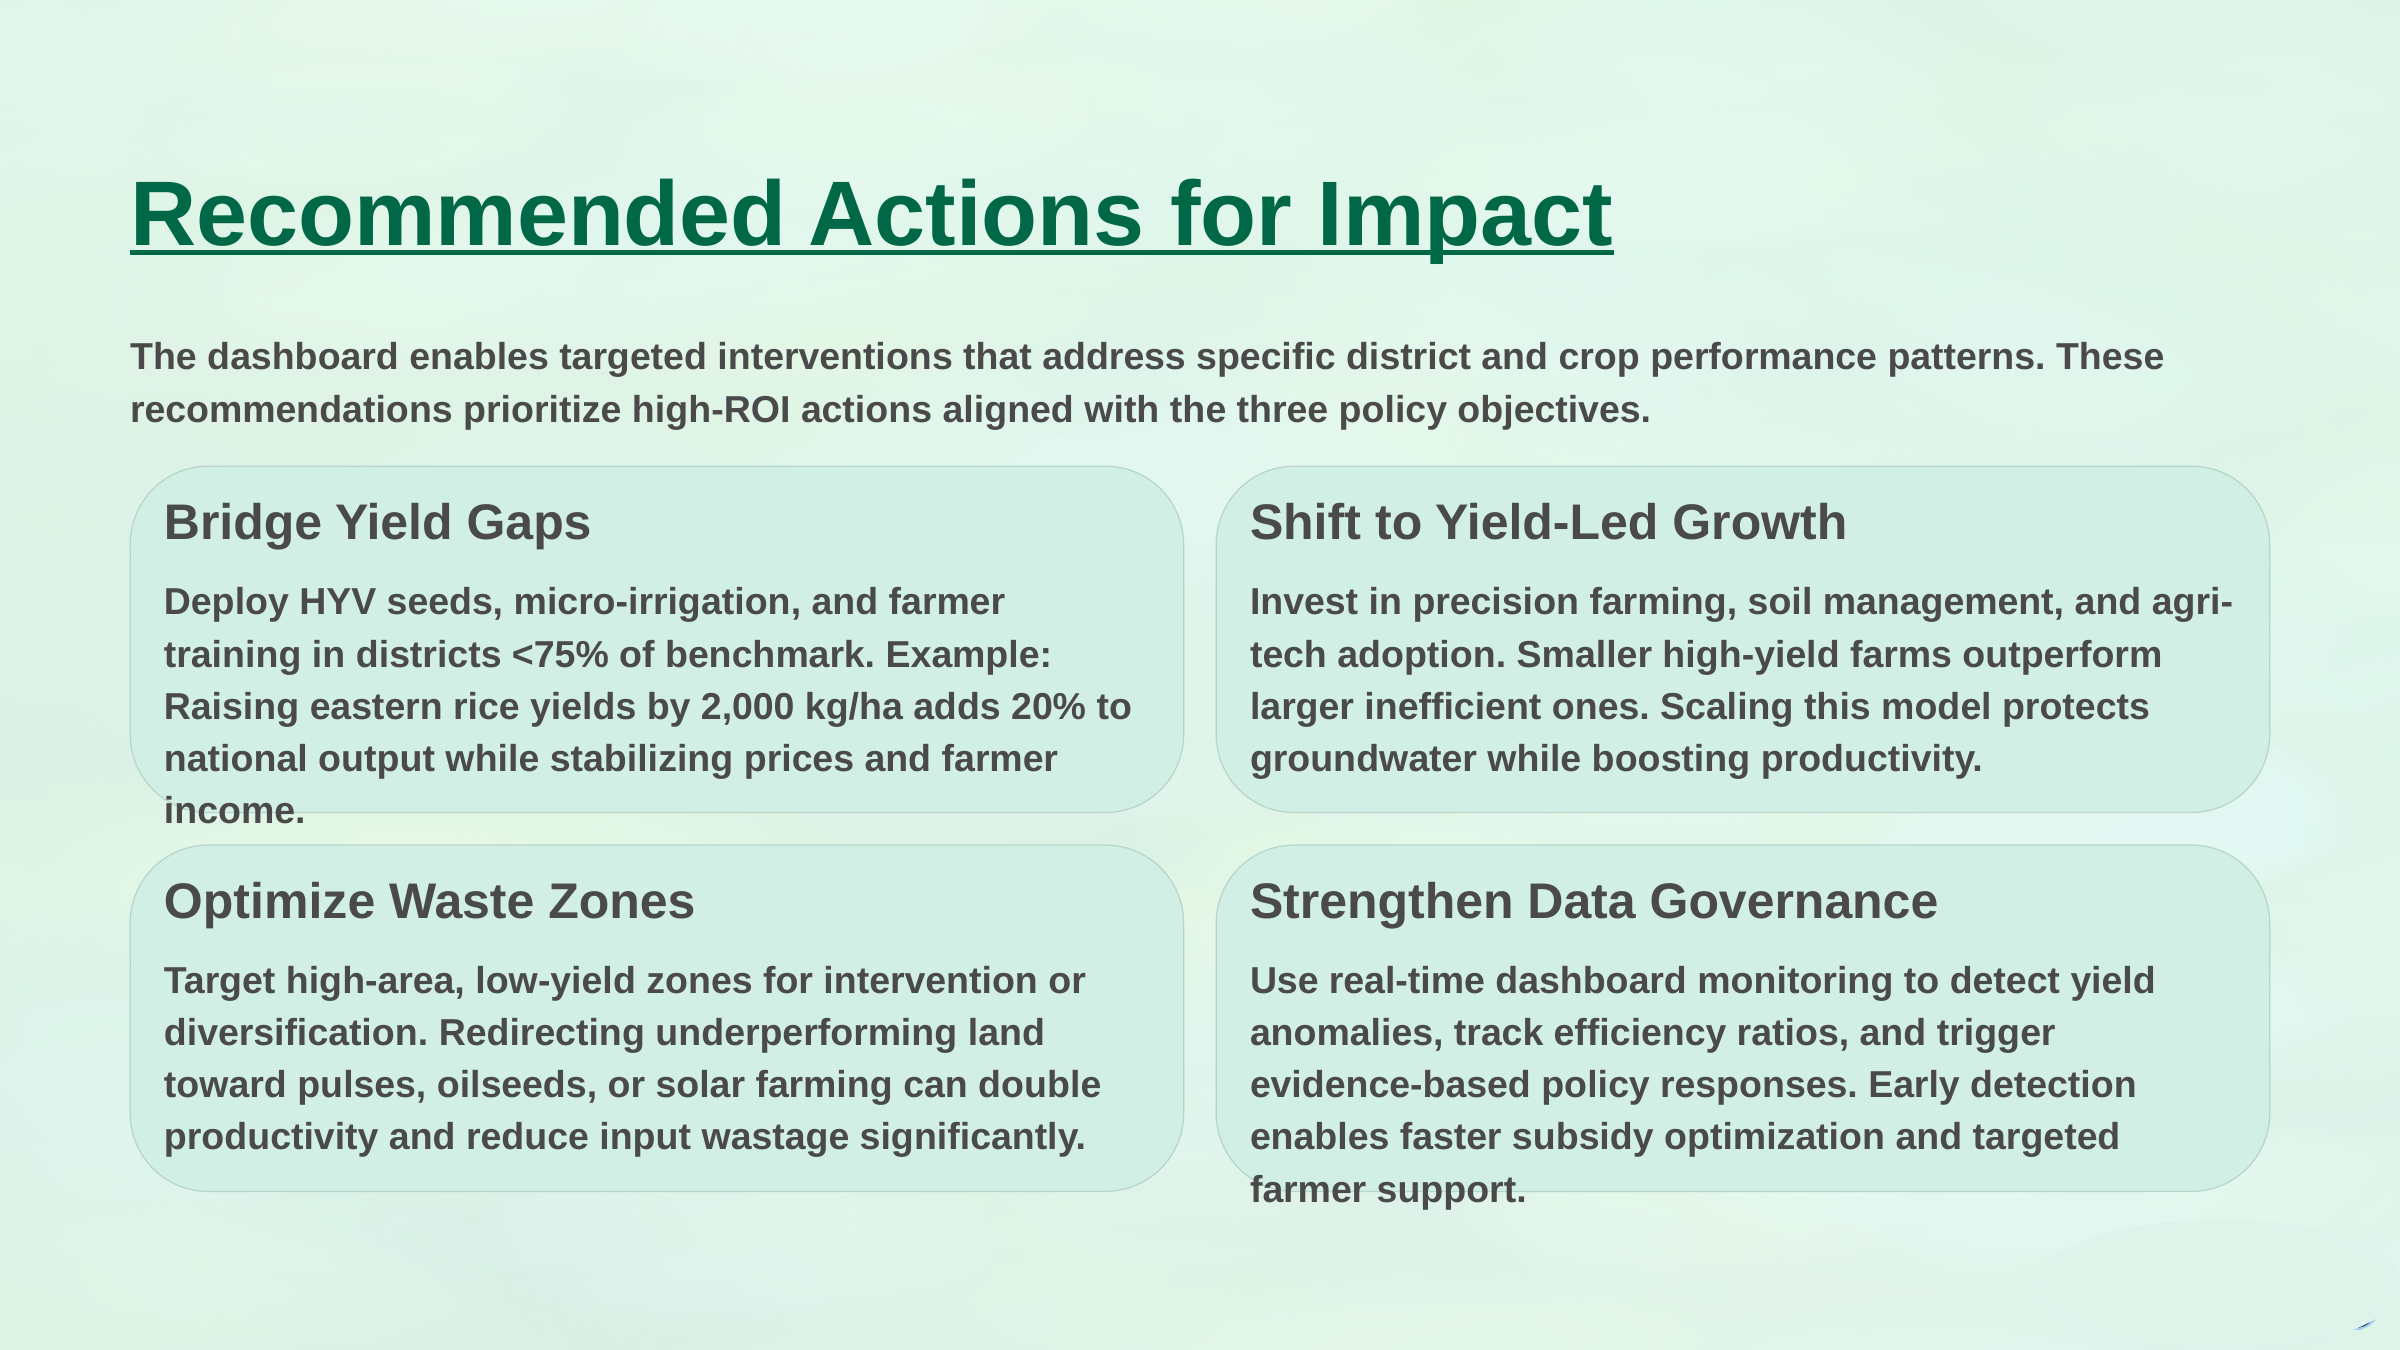

Recommended Actions for Impact
The dashboard enables targeted interventions that address specific district and crop performance patterns. These recommendations prioritize high-ROI actions aligned with the three policy objectives.

Bridge Yield Gaps
Shift to Yield-Led Growth
Deploy HYV seeds, micro-irrigation, and farmer training in districts <75% of benchmark. Example: Raising eastern rice yields by 2,000 kg/ha adds 20% to national output while stabilizing prices and farmer income.
Invest in precision farming, soil management, and agri-tech adoption. Smaller high-yield farms outperform larger inefficient ones. Scaling this model protects groundwater while boosting productivity.

Optimize Waste Zones
Strengthen Data Governance
Target high-area, low-yield zones for intervention or diversification. Redirecting underperforming land toward pulses, oilseeds, or solar farming can double productivity and reduce input wastage significantly.
Use real-time dashboard monitoring to detect yield anomalies, track efficiency ratios, and trigger evidence-based policy responses. Early detection enables faster subsidy optimization and targeted farmer support.